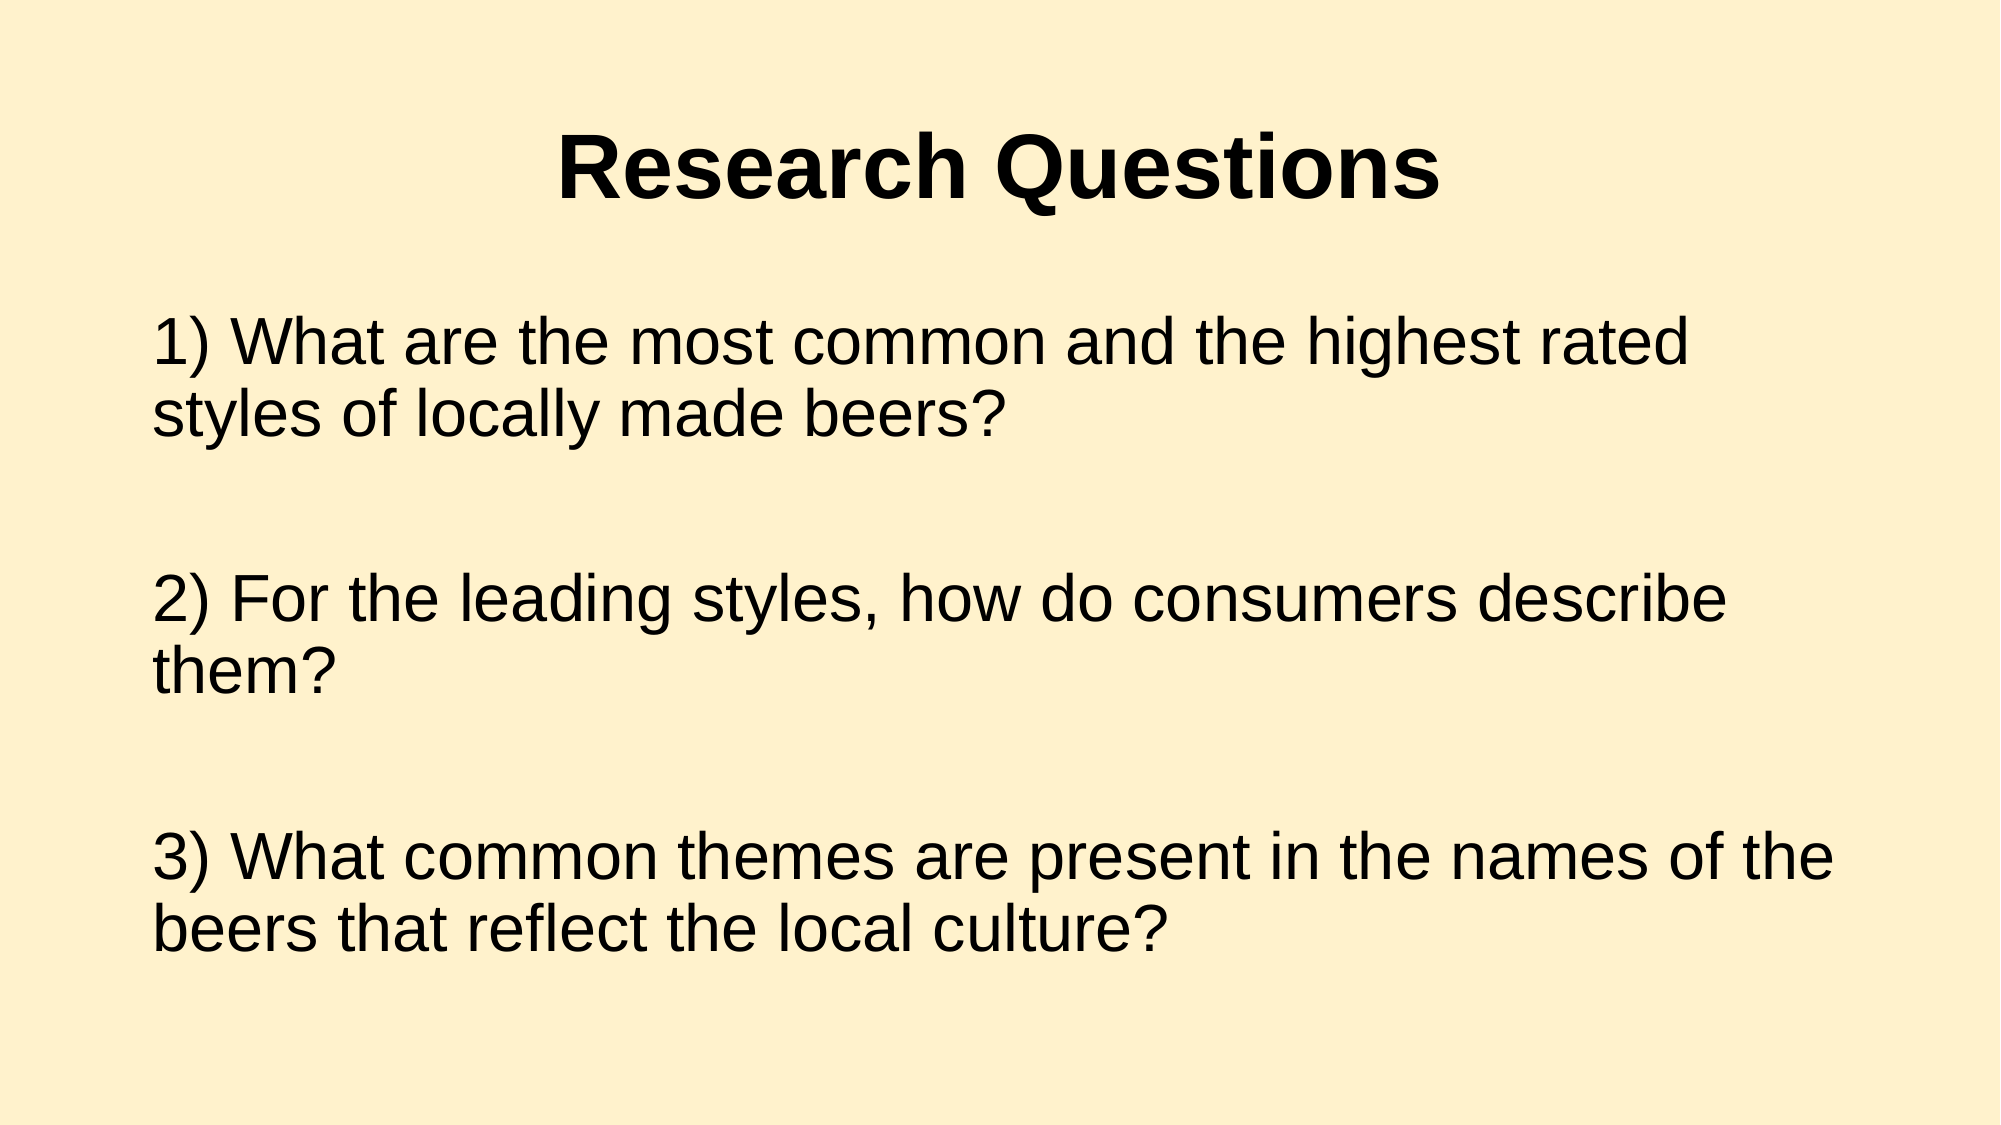

# Research Questions
1) What are the most common and the highest rated styles of locally made beers?

2) For the leading styles, how do consumers describe them?

3) What common themes are present in the names of the beers that reflect the local culture?